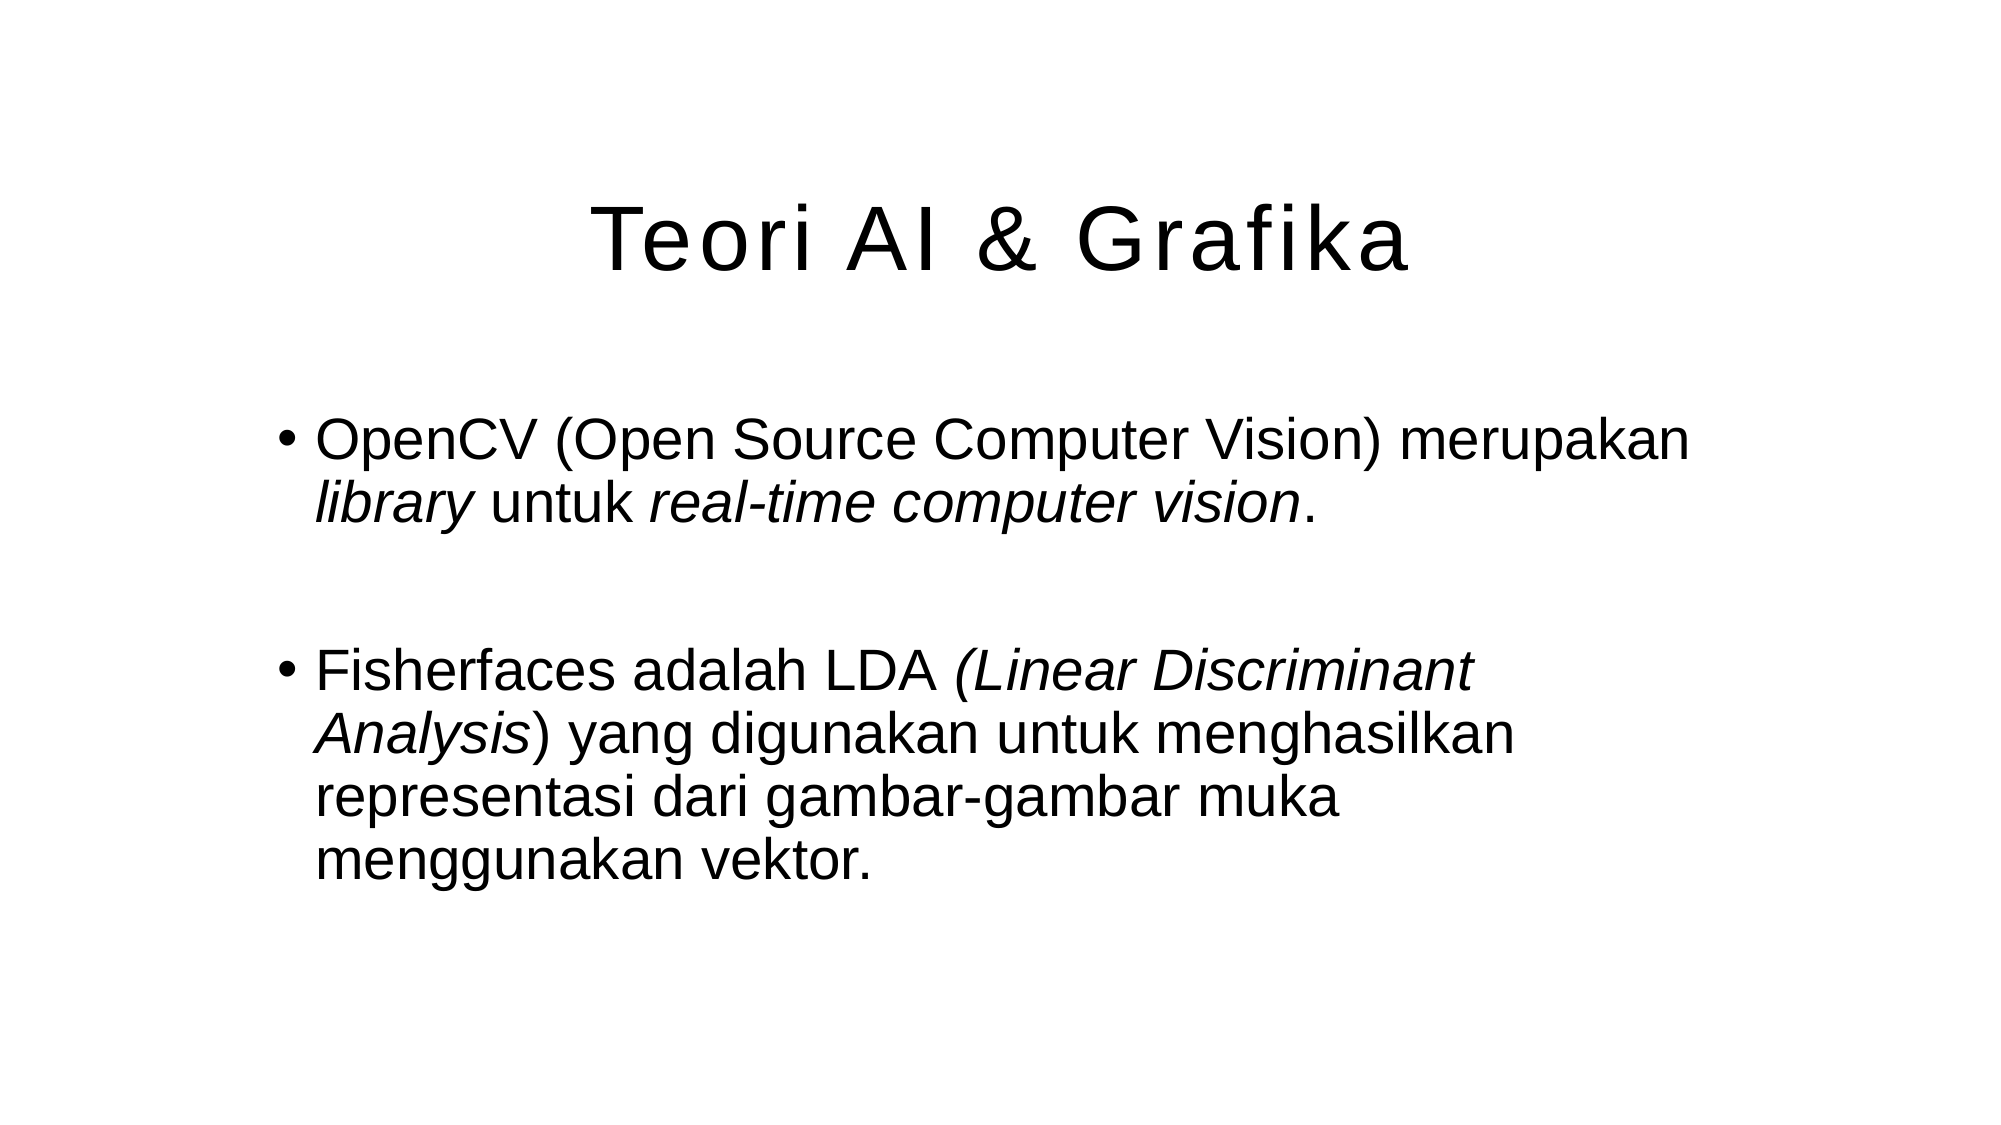

# Teori AI & Grafika
OpenCV (Open Source Computer Vision) merupakan library untuk real-time computer vision.

Fisherfaces adalah LDA (Linear Discriminant Analysis) yang digunakan untuk menghasilkan representasi dari gambar-gambar muka menggunakan vektor.